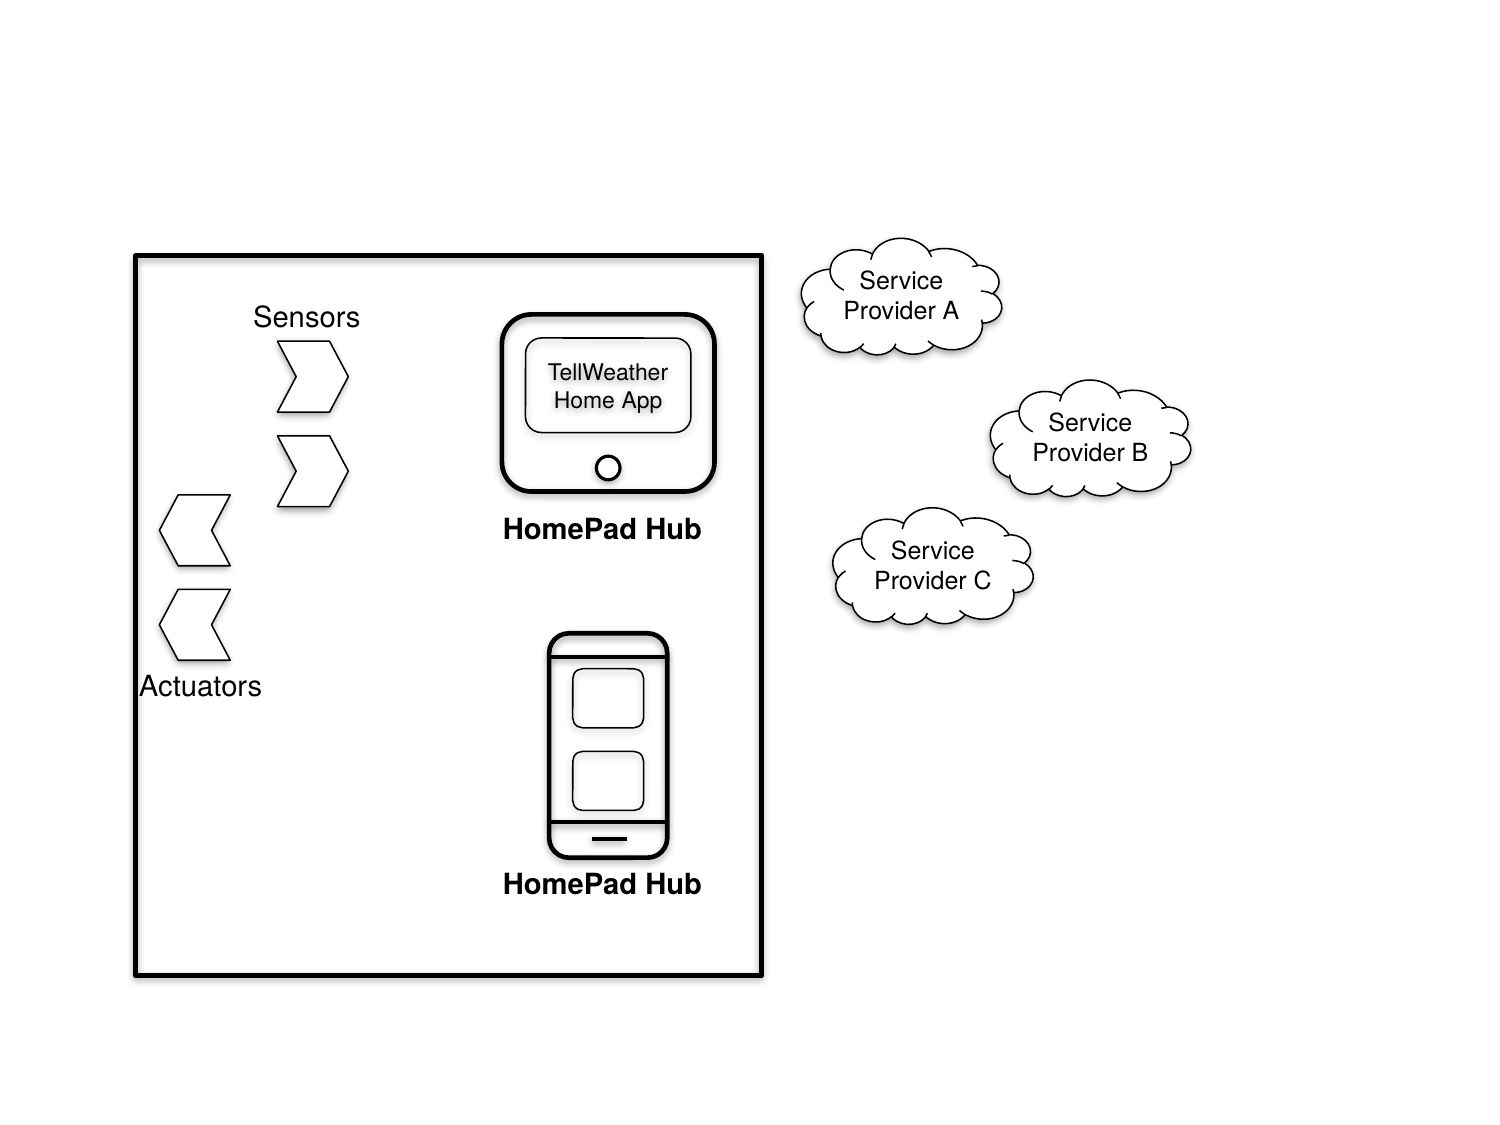

Service Provider A
Sensors

TellWeather
Home App

Service Provider B

HomePad Hub

Service Provider C

Actuators

HomePad Hub